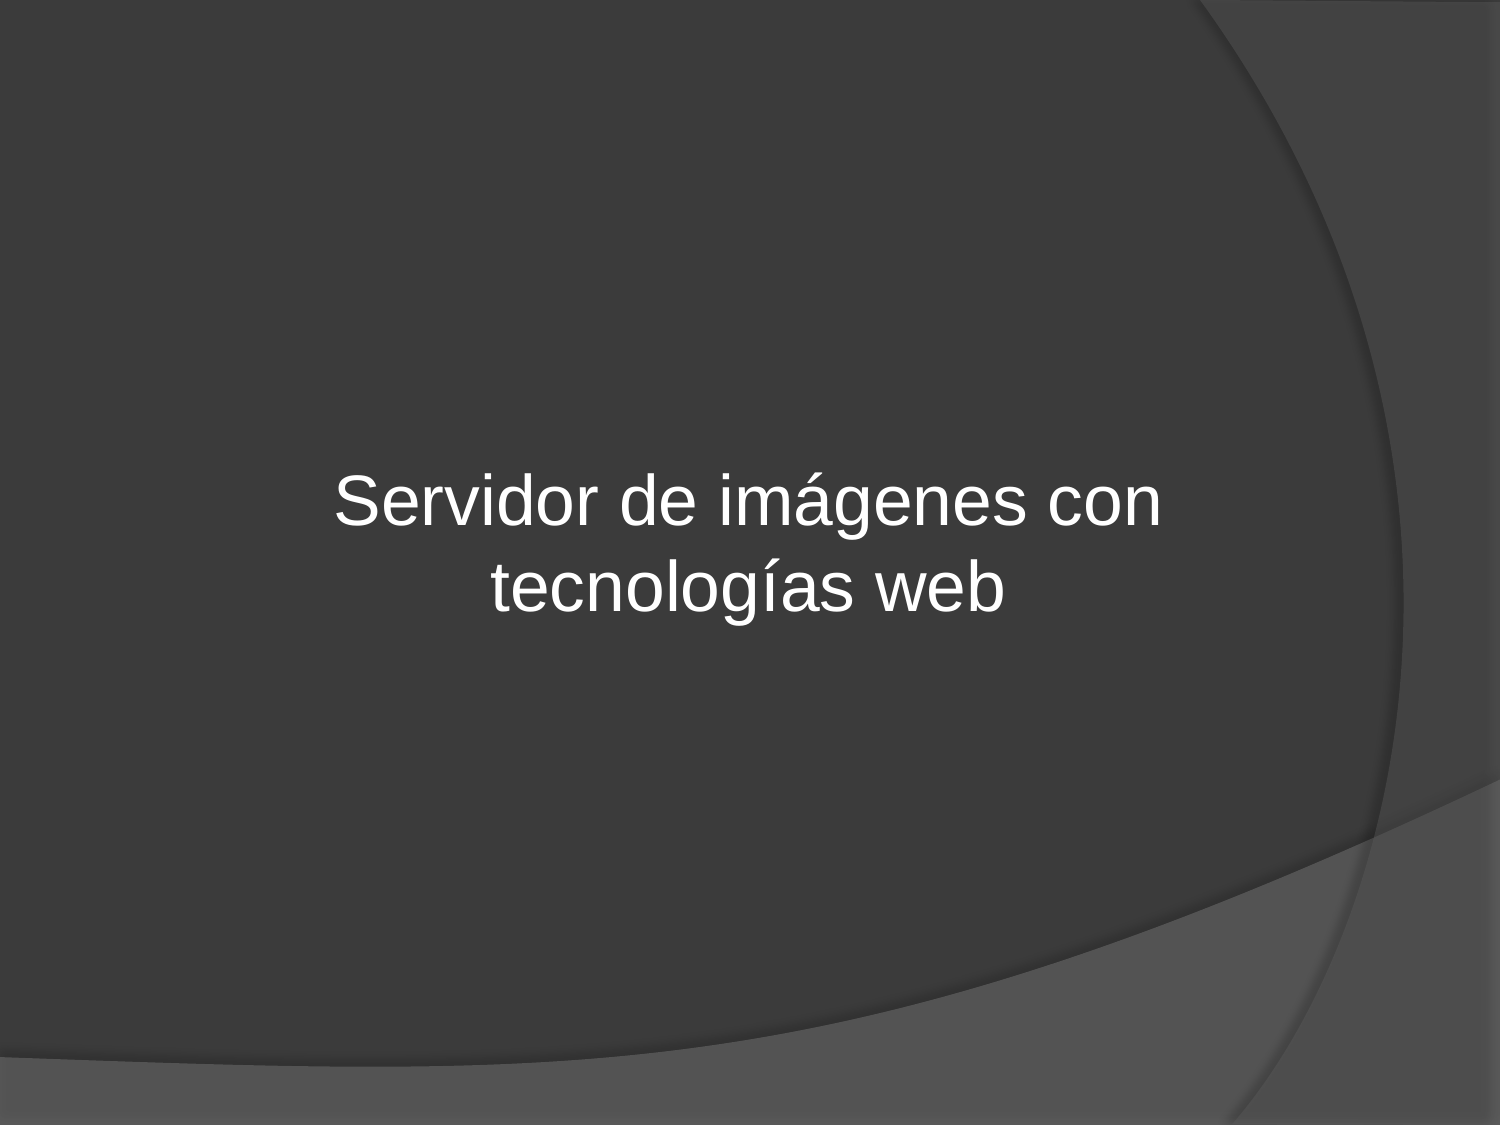

# Servidor de imágenes con tecnologías web